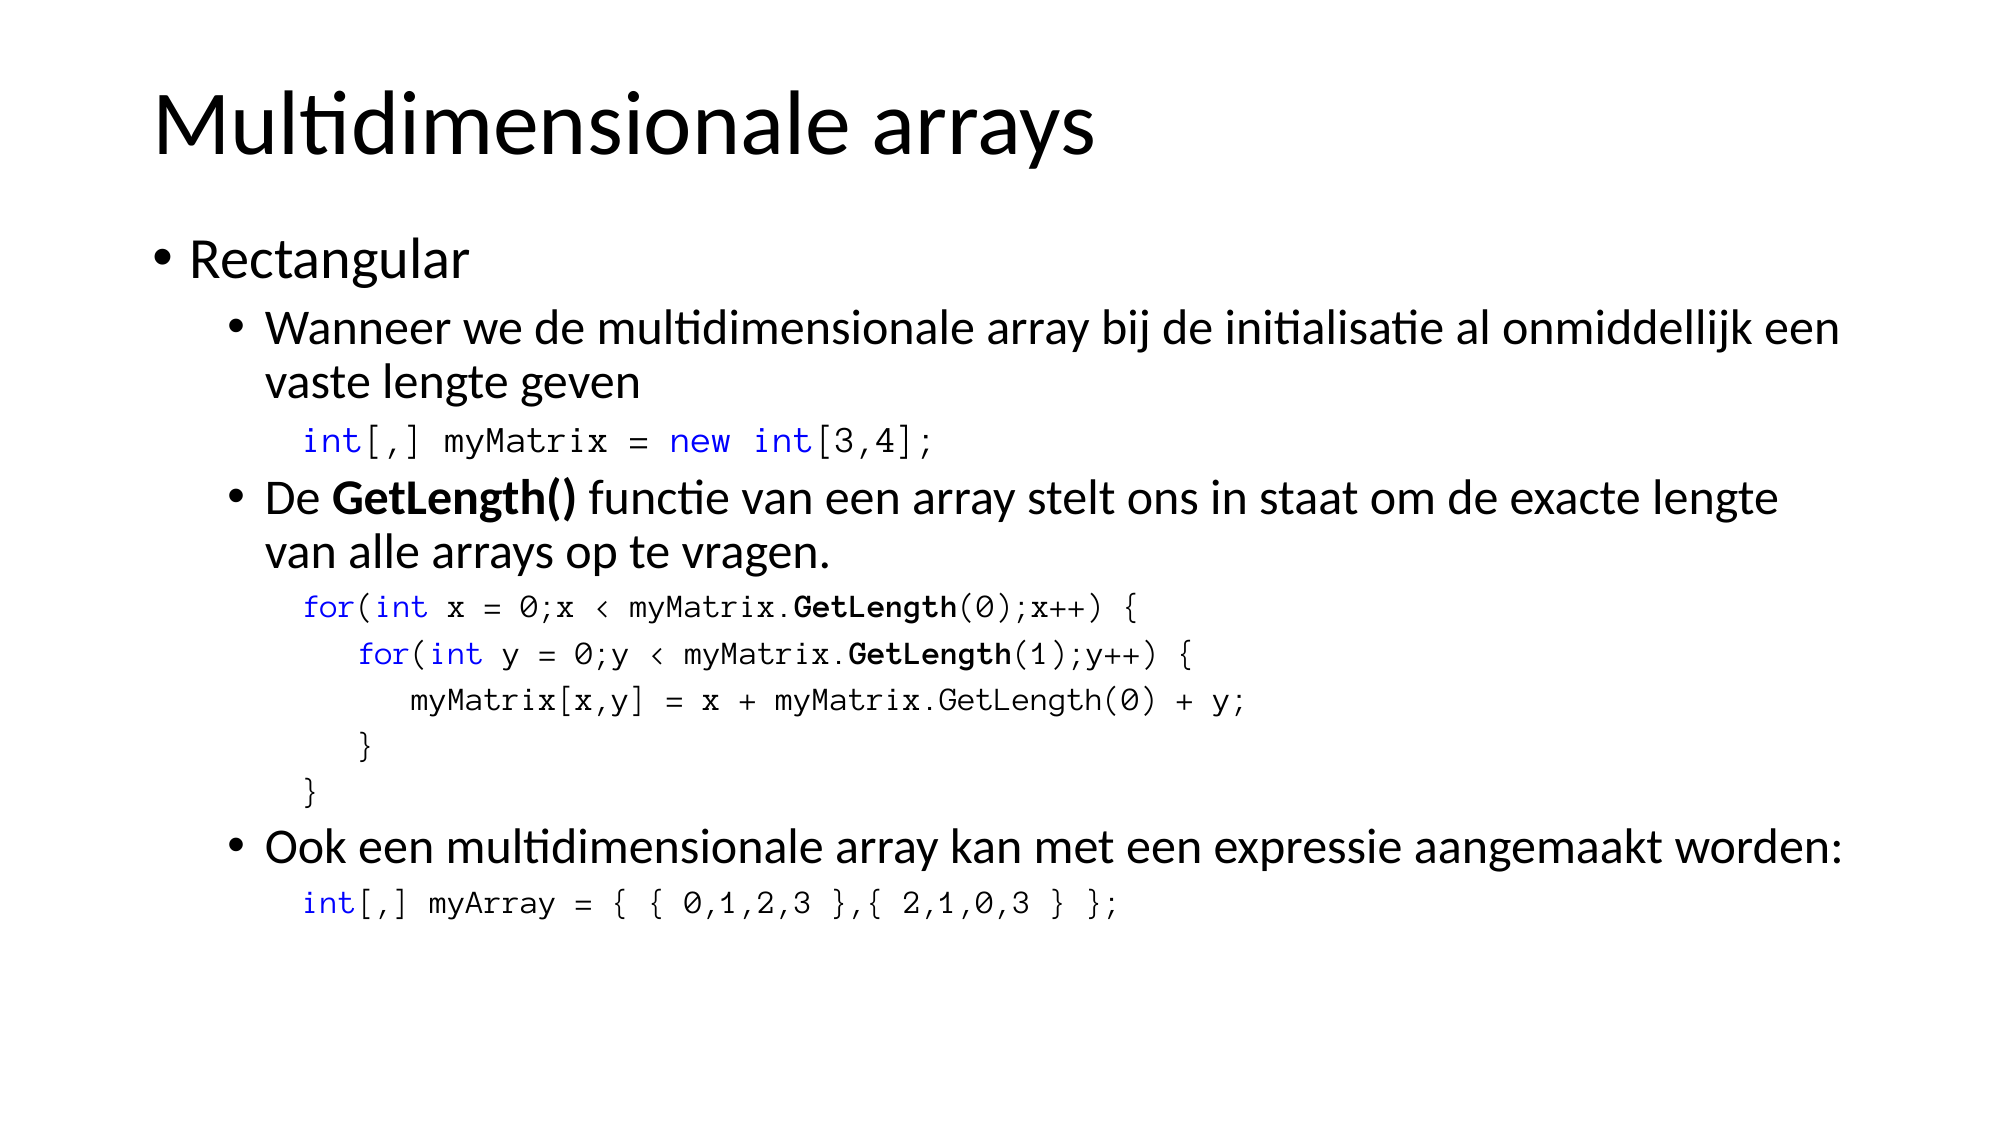

# Multidimensionale arrays
Rectangular
Wanneer we de multidimensionale array bij de initialisatie al onmiddellijk een vaste lengte geven
int[,] myMatrix = new int[3,4];
De GetLength() functie van een array stelt ons in staat om de exacte lengte van alle arrays op te vragen.
for(int x = 0;x < myMatrix.GetLength(0);x++) {
   for(int y = 0;y < myMatrix.GetLength(1);y++) {
      myMatrix[x,y] = x + myMatrix.GetLength(0) + y;
   }
}
Ook een multidimensionale array kan met een expressie aangemaakt worden:
int[,] myArray = { { 0,1,2,3 },{ 2,1,0,3 } };